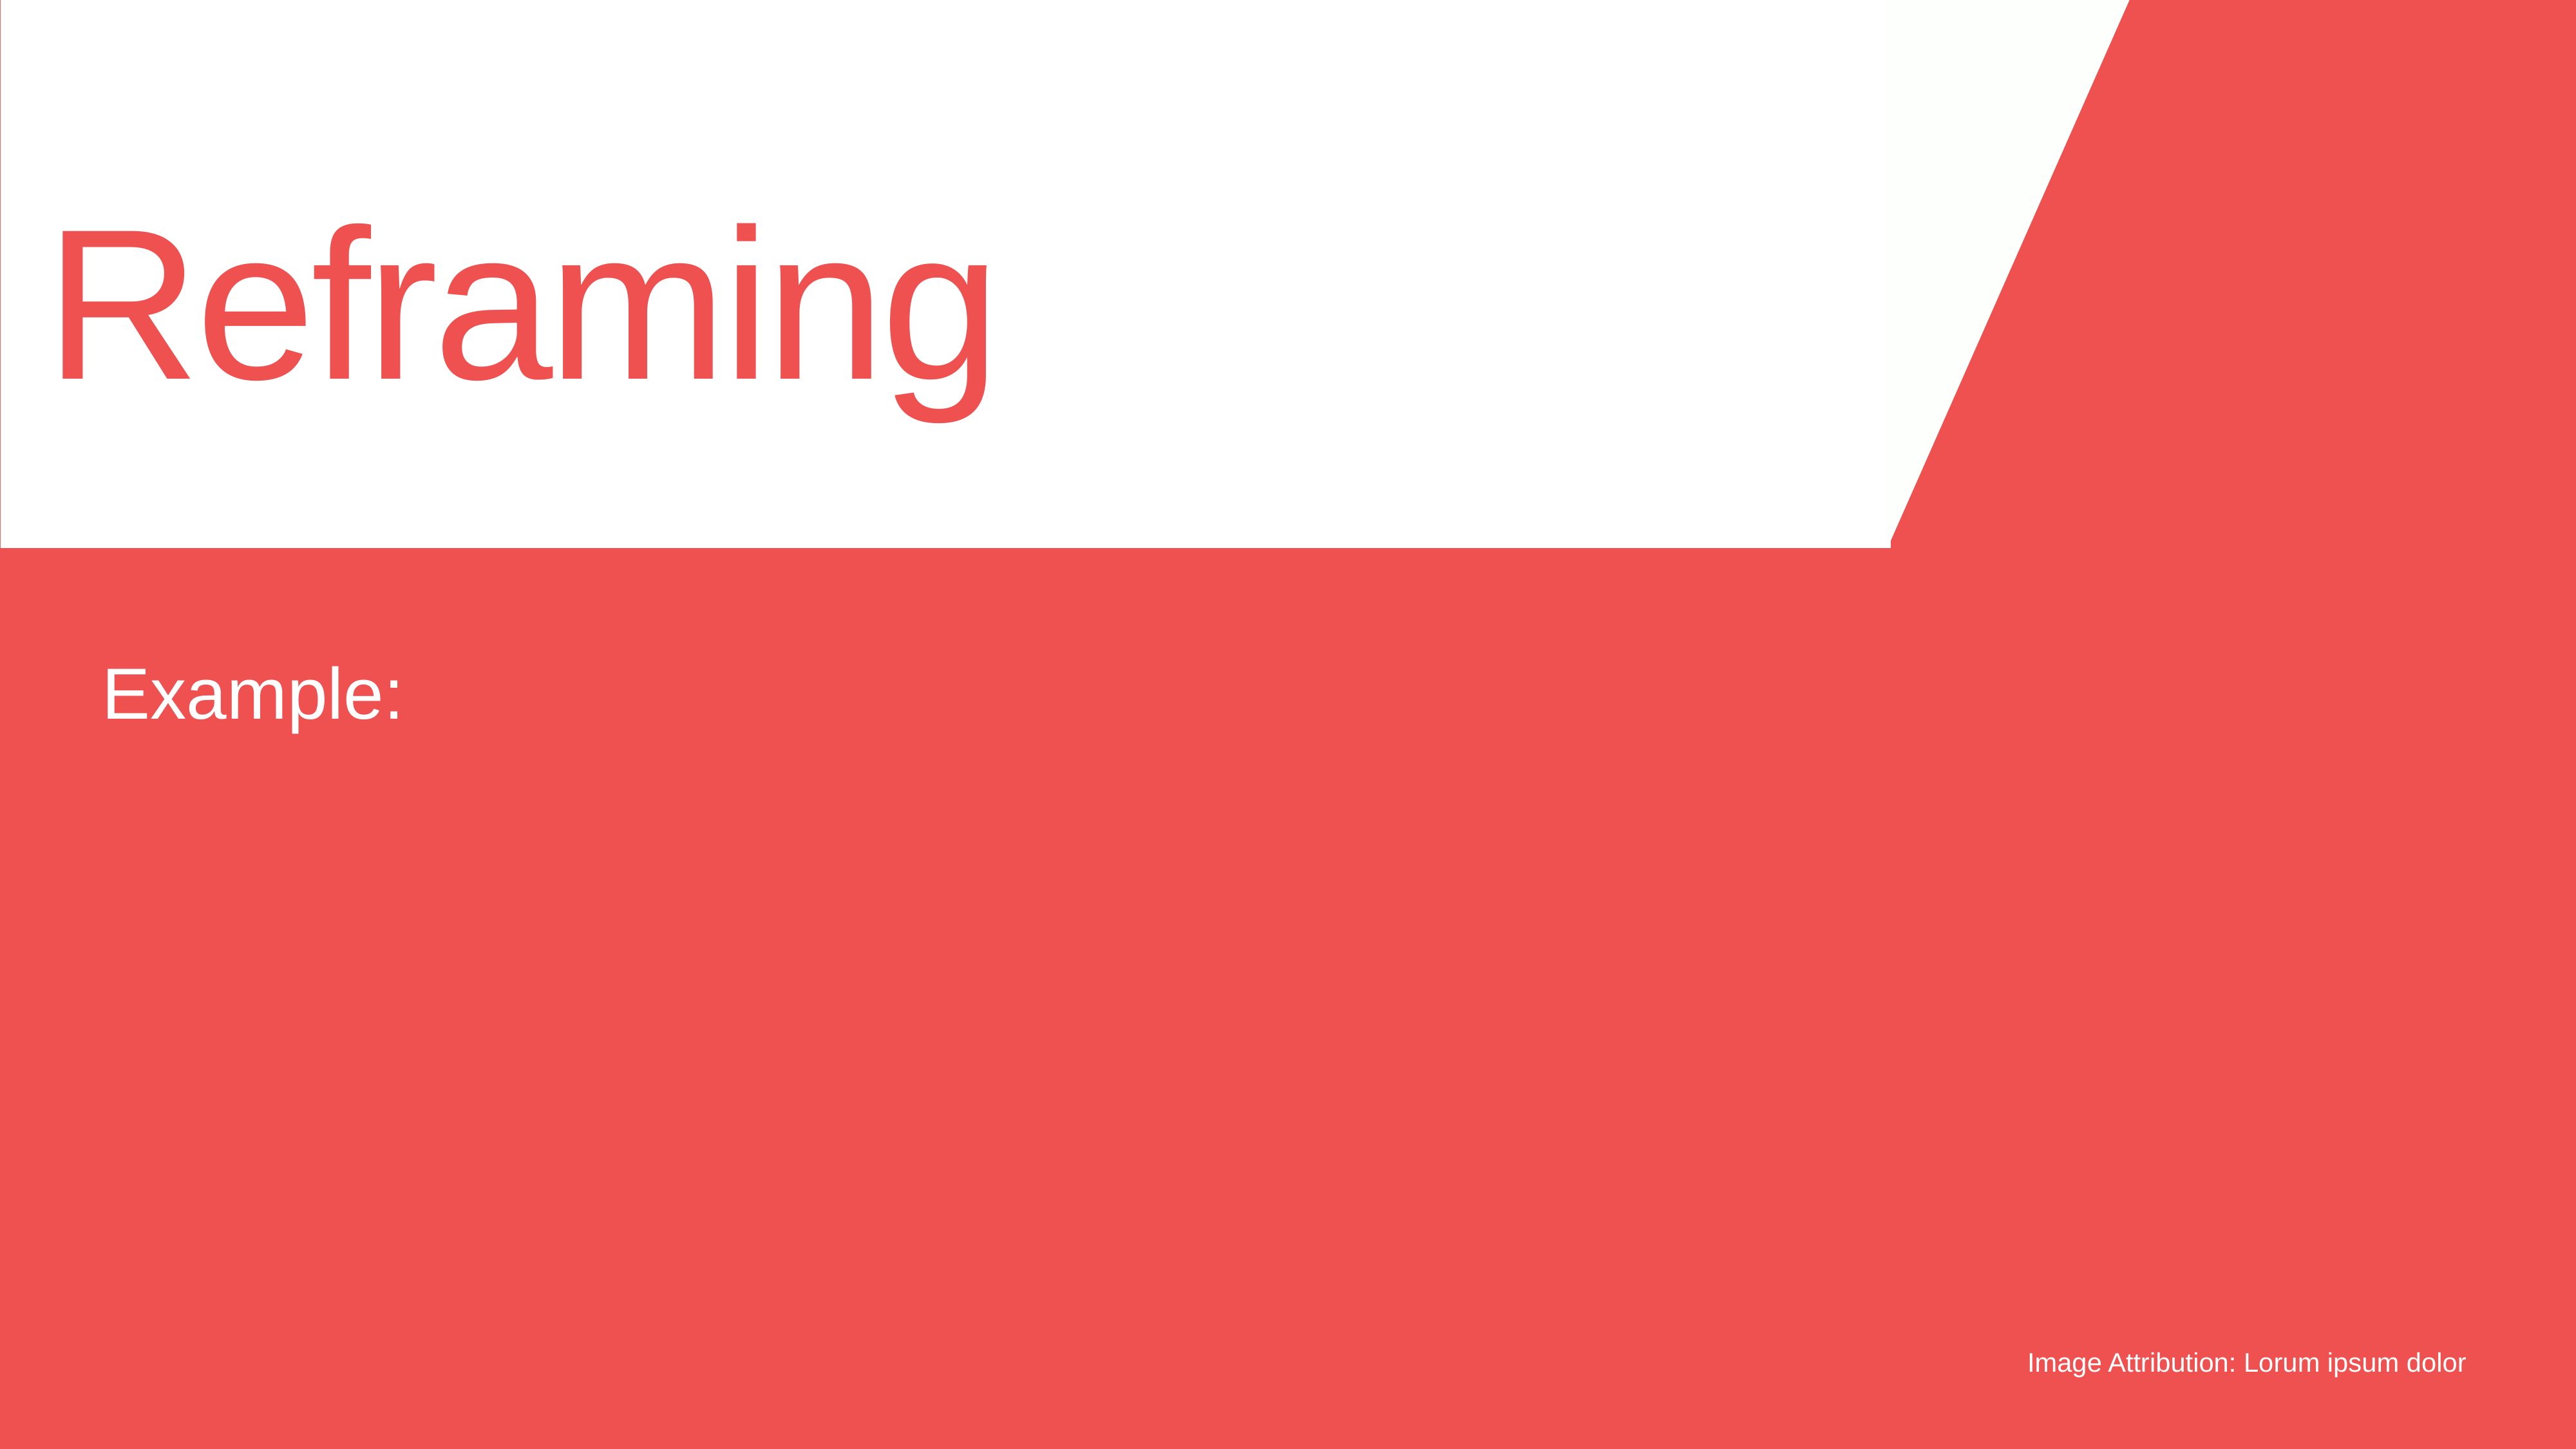

Reframing

Image Attribution: Lorum ipsum dolor
Example: